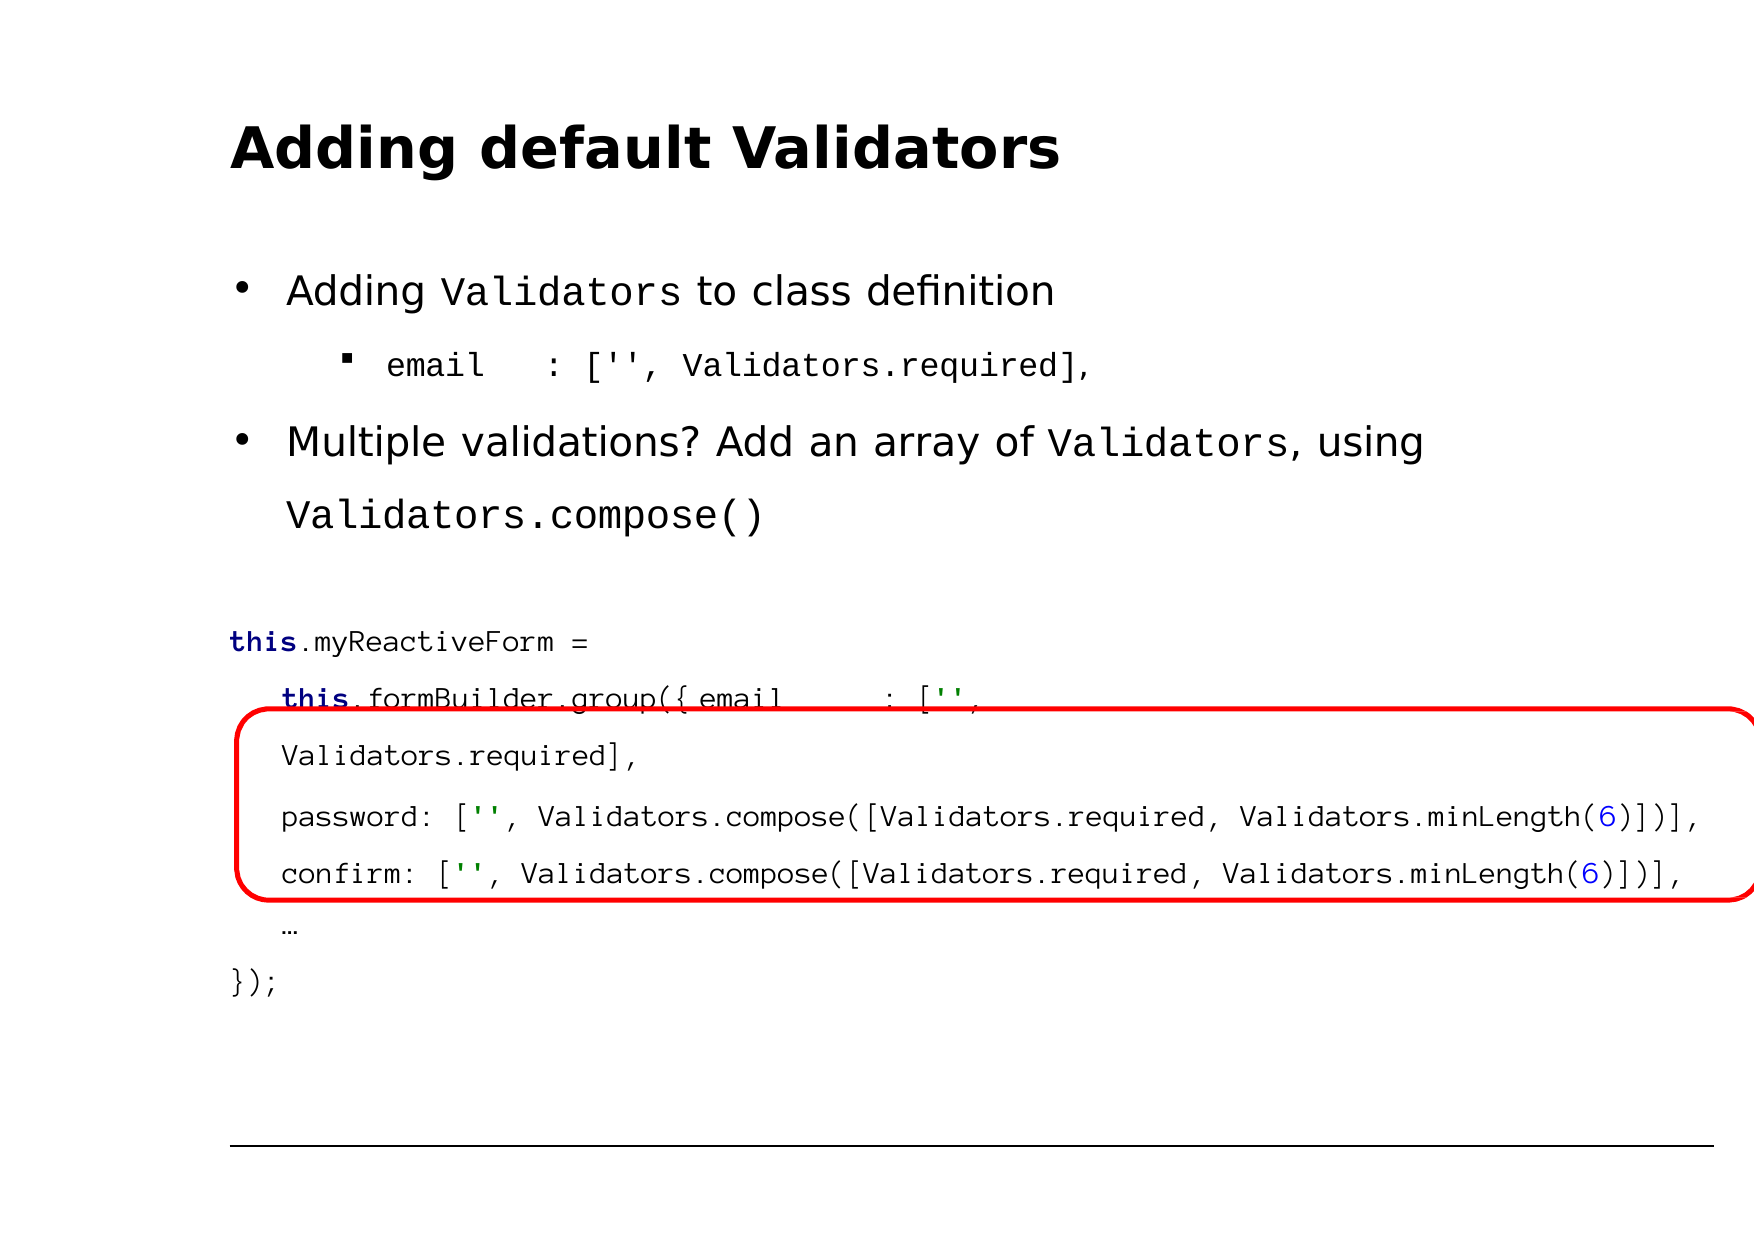

Adding default Validators
Adding Validators to class definition
email	:  ['',  Validators.required],

Multiple validations? Add an array of Validators, using
Validators.compose()

this.myReactiveForm  =  this.formBuilder.group({ email	:  ['',  Validators.required],
password:  ['',  Validators.compose([Validators.required,  Validators.minLength(6)])], confirm:  ['',  Validators.compose([Validators.required,  Validators.minLength(6)])],
…
});